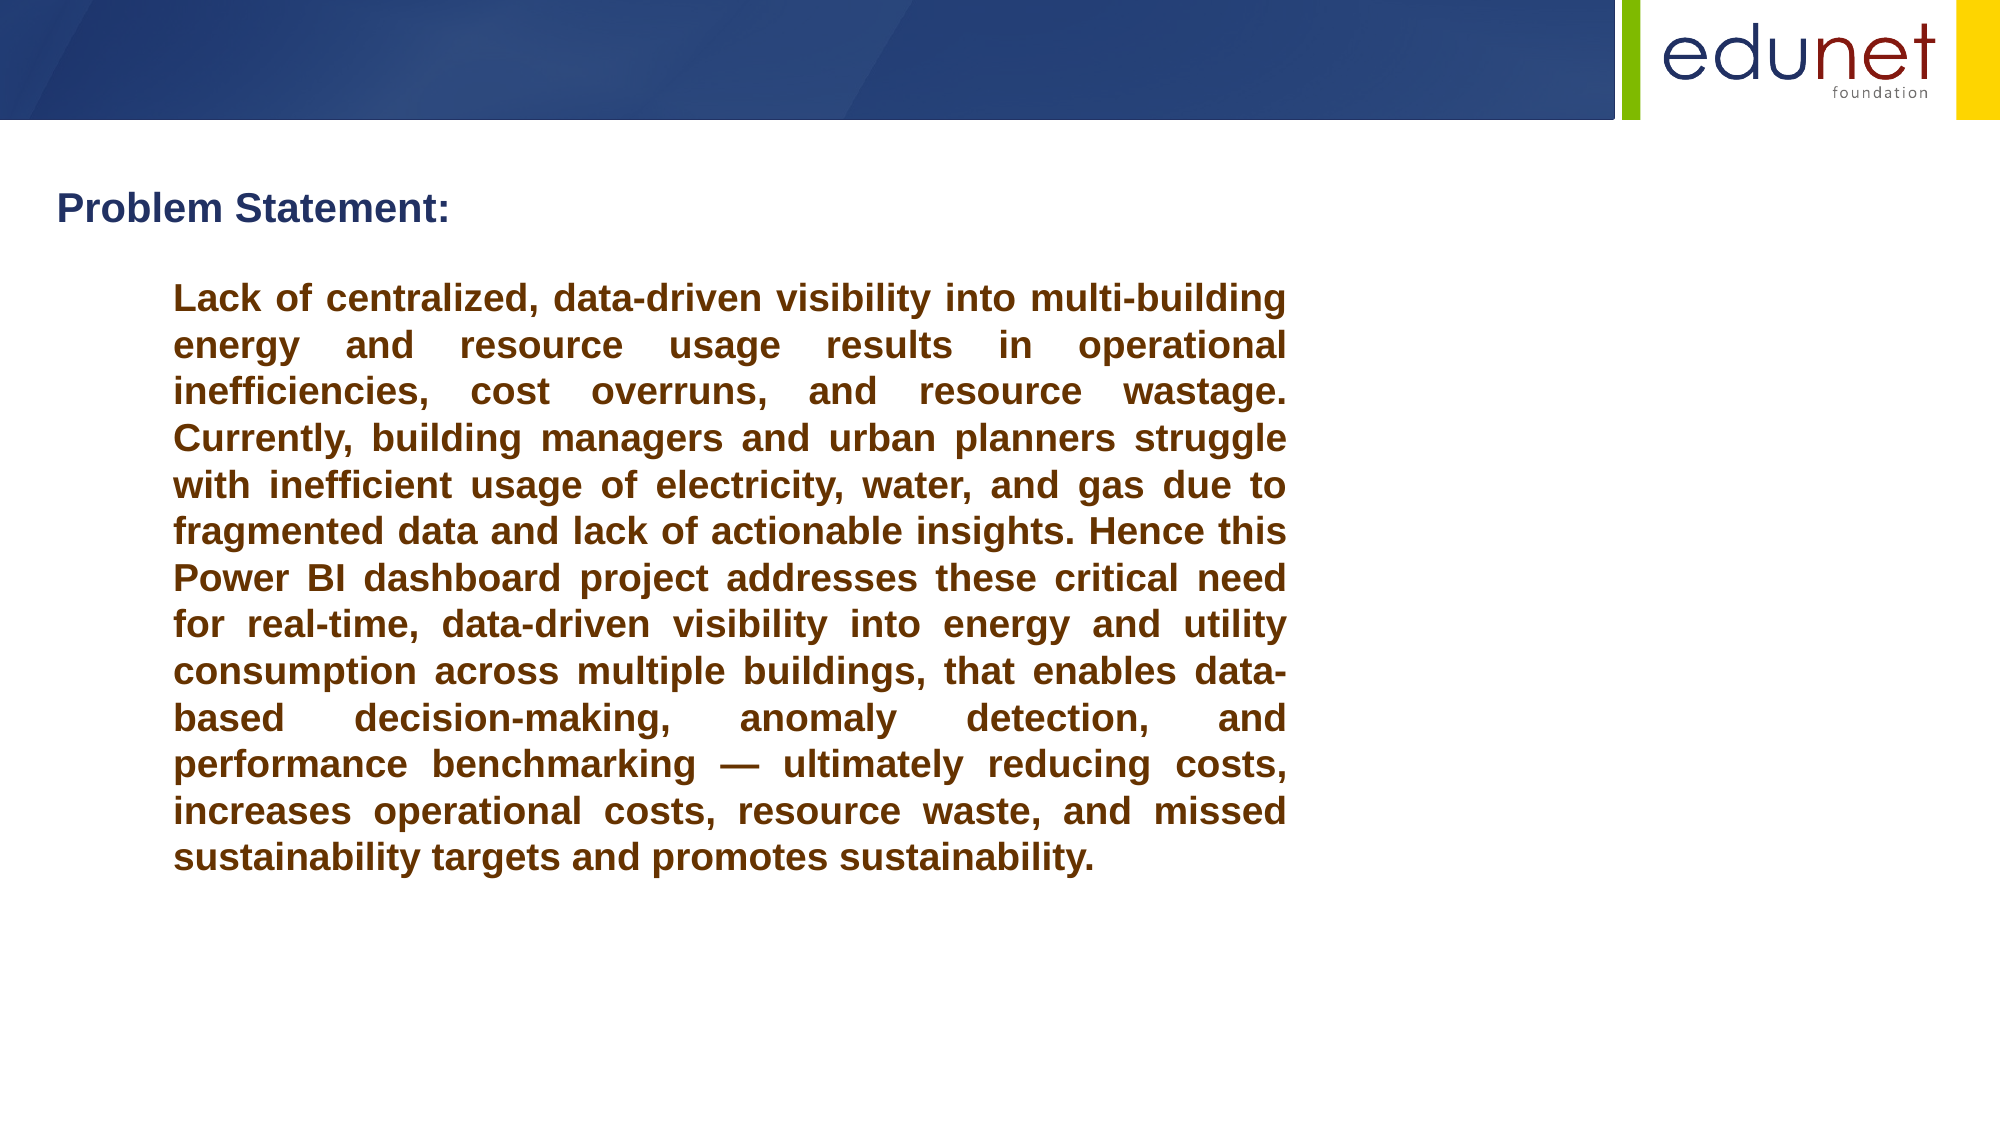

Problem Statement:
Lack of centralized, data-driven visibility into multi-building energy and resource usage results in operational inefficiencies, cost overruns, and resource wastage. Currently, building managers and urban planners struggle with inefficient usage of electricity, water, and gas due to fragmented data and lack of actionable insights. Hence this Power BI dashboard project addresses these critical need for real-time, data-driven visibility into energy and utility consumption across multiple buildings, that enables data-based decision-making, anomaly detection, and performance benchmarking — ultimately reducing costs, increases operational costs, resource waste, and missed sustainability targets and promotes sustainability.